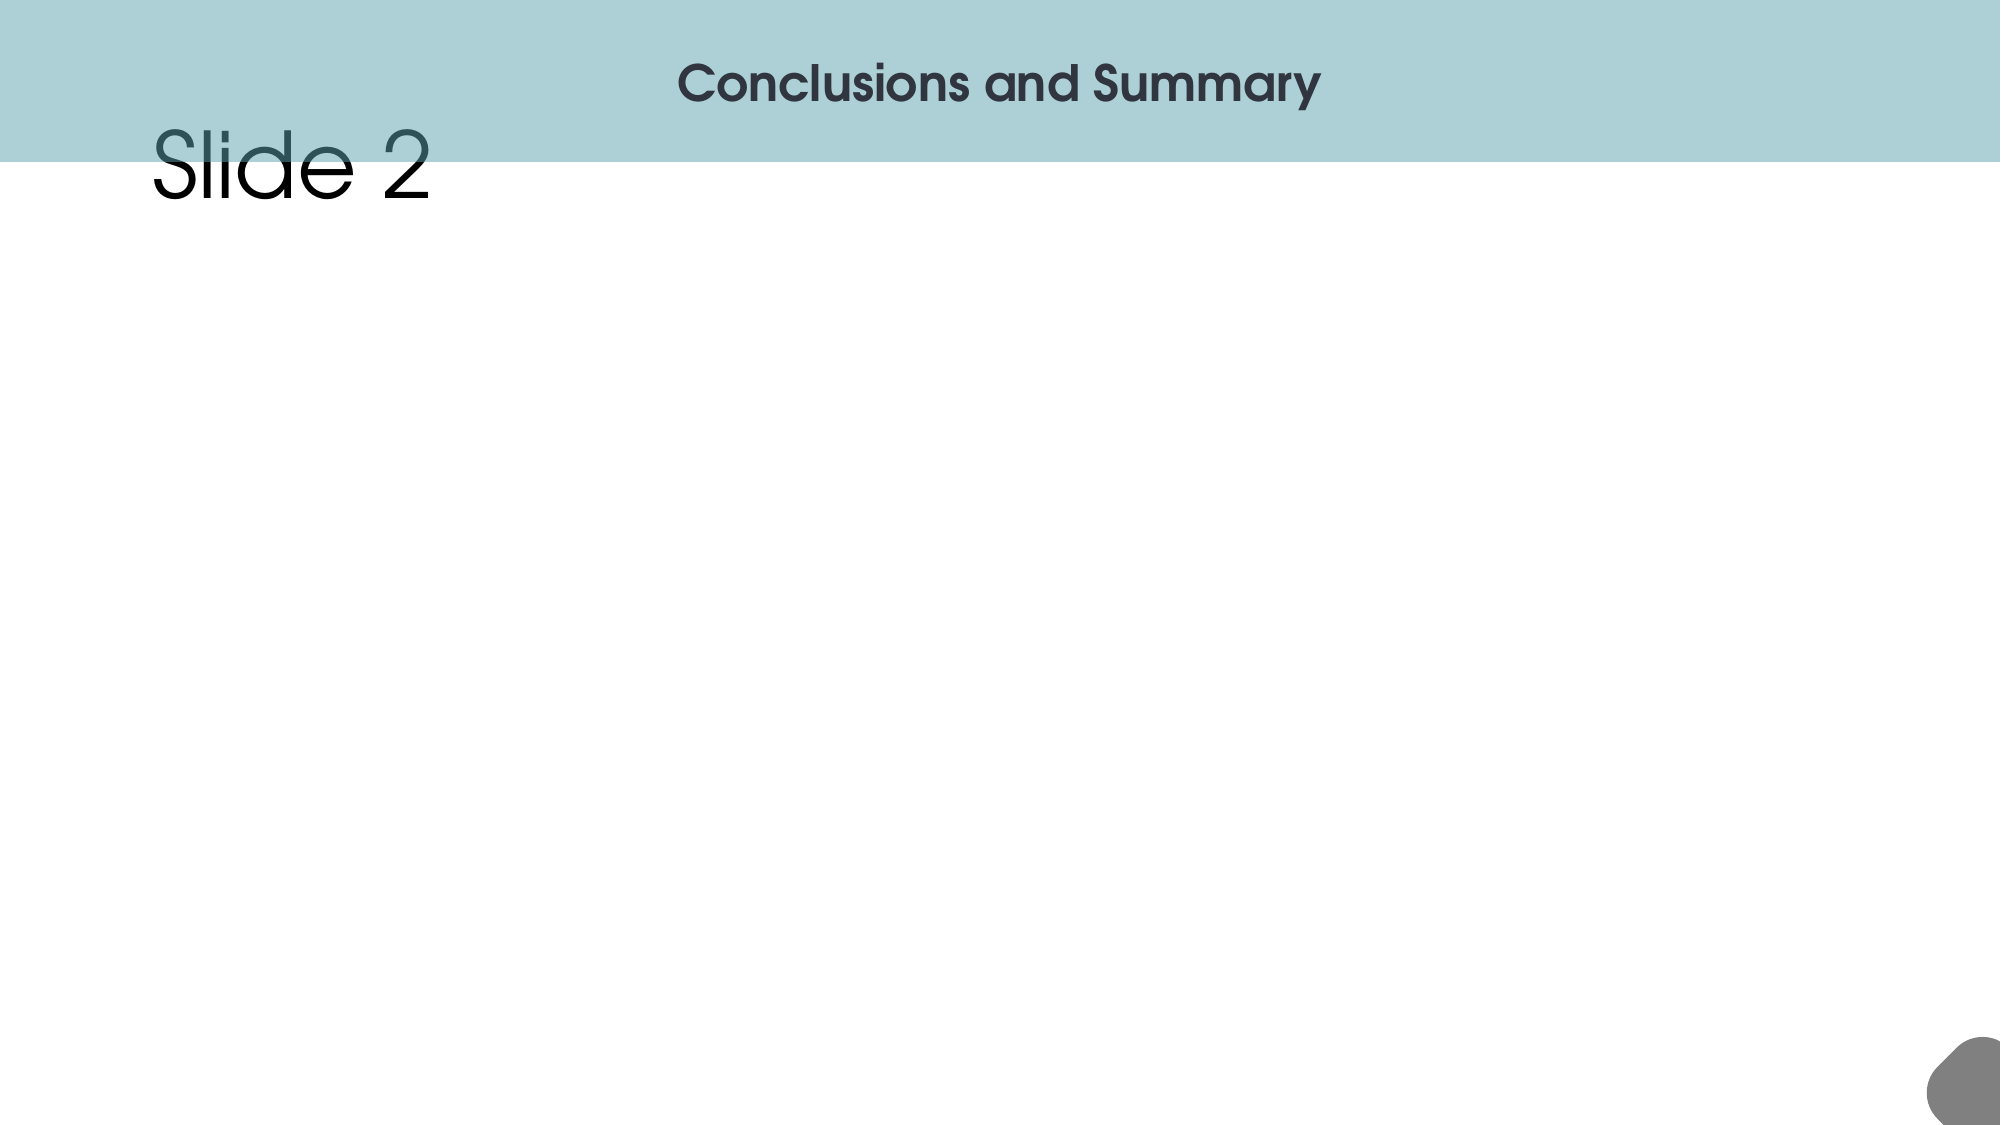

Conclusions and Summary
# Slide 2

9